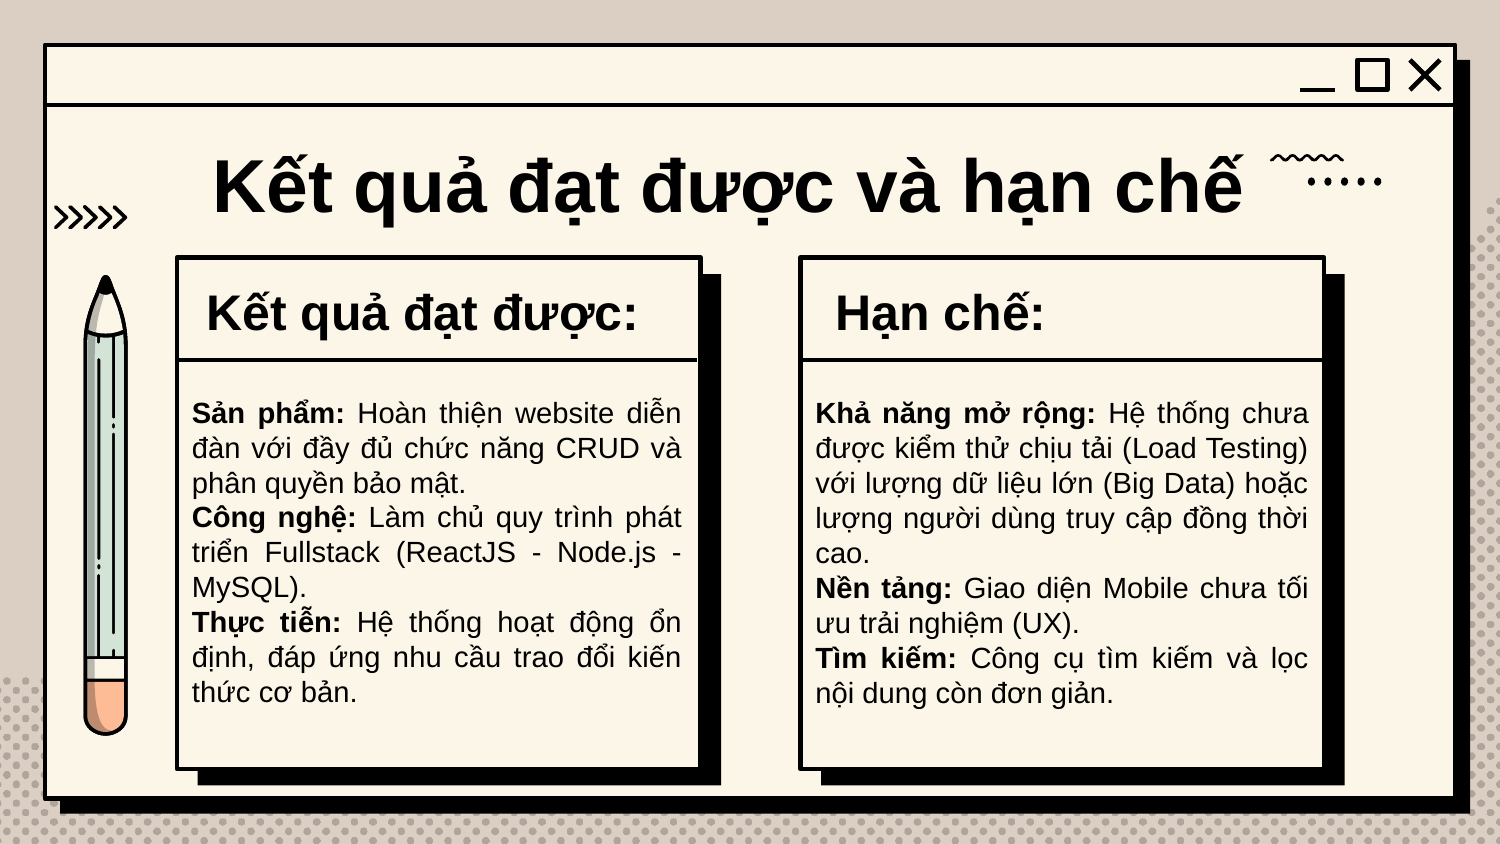

Kết quả đạt được và hạn chế

Hạn chế:
Kết quả đạt được:
Khả năng mở rộng: Hệ thống chưa được kiểm thử chịu tải (Load Testing) với lượng dữ liệu lớn (Big Data) hoặc lượng người dùng truy cập đồng thời cao.
Nền tảng: Giao diện Mobile chưa tối ưu trải nghiệm (UX).
Tìm kiếm: Công cụ tìm kiếm và lọc nội dung còn đơn giản.
Sản phẩm: Hoàn thiện website diễn đàn với đầy đủ chức năng CRUD và phân quyền bảo mật.
Công nghệ: Làm chủ quy trình phát triển Fullstack (ReactJS - Node.js - MySQL).
Thực tiễn: Hệ thống hoạt động ổn định, đáp ứng nhu cầu trao đổi kiến thức cơ bản.